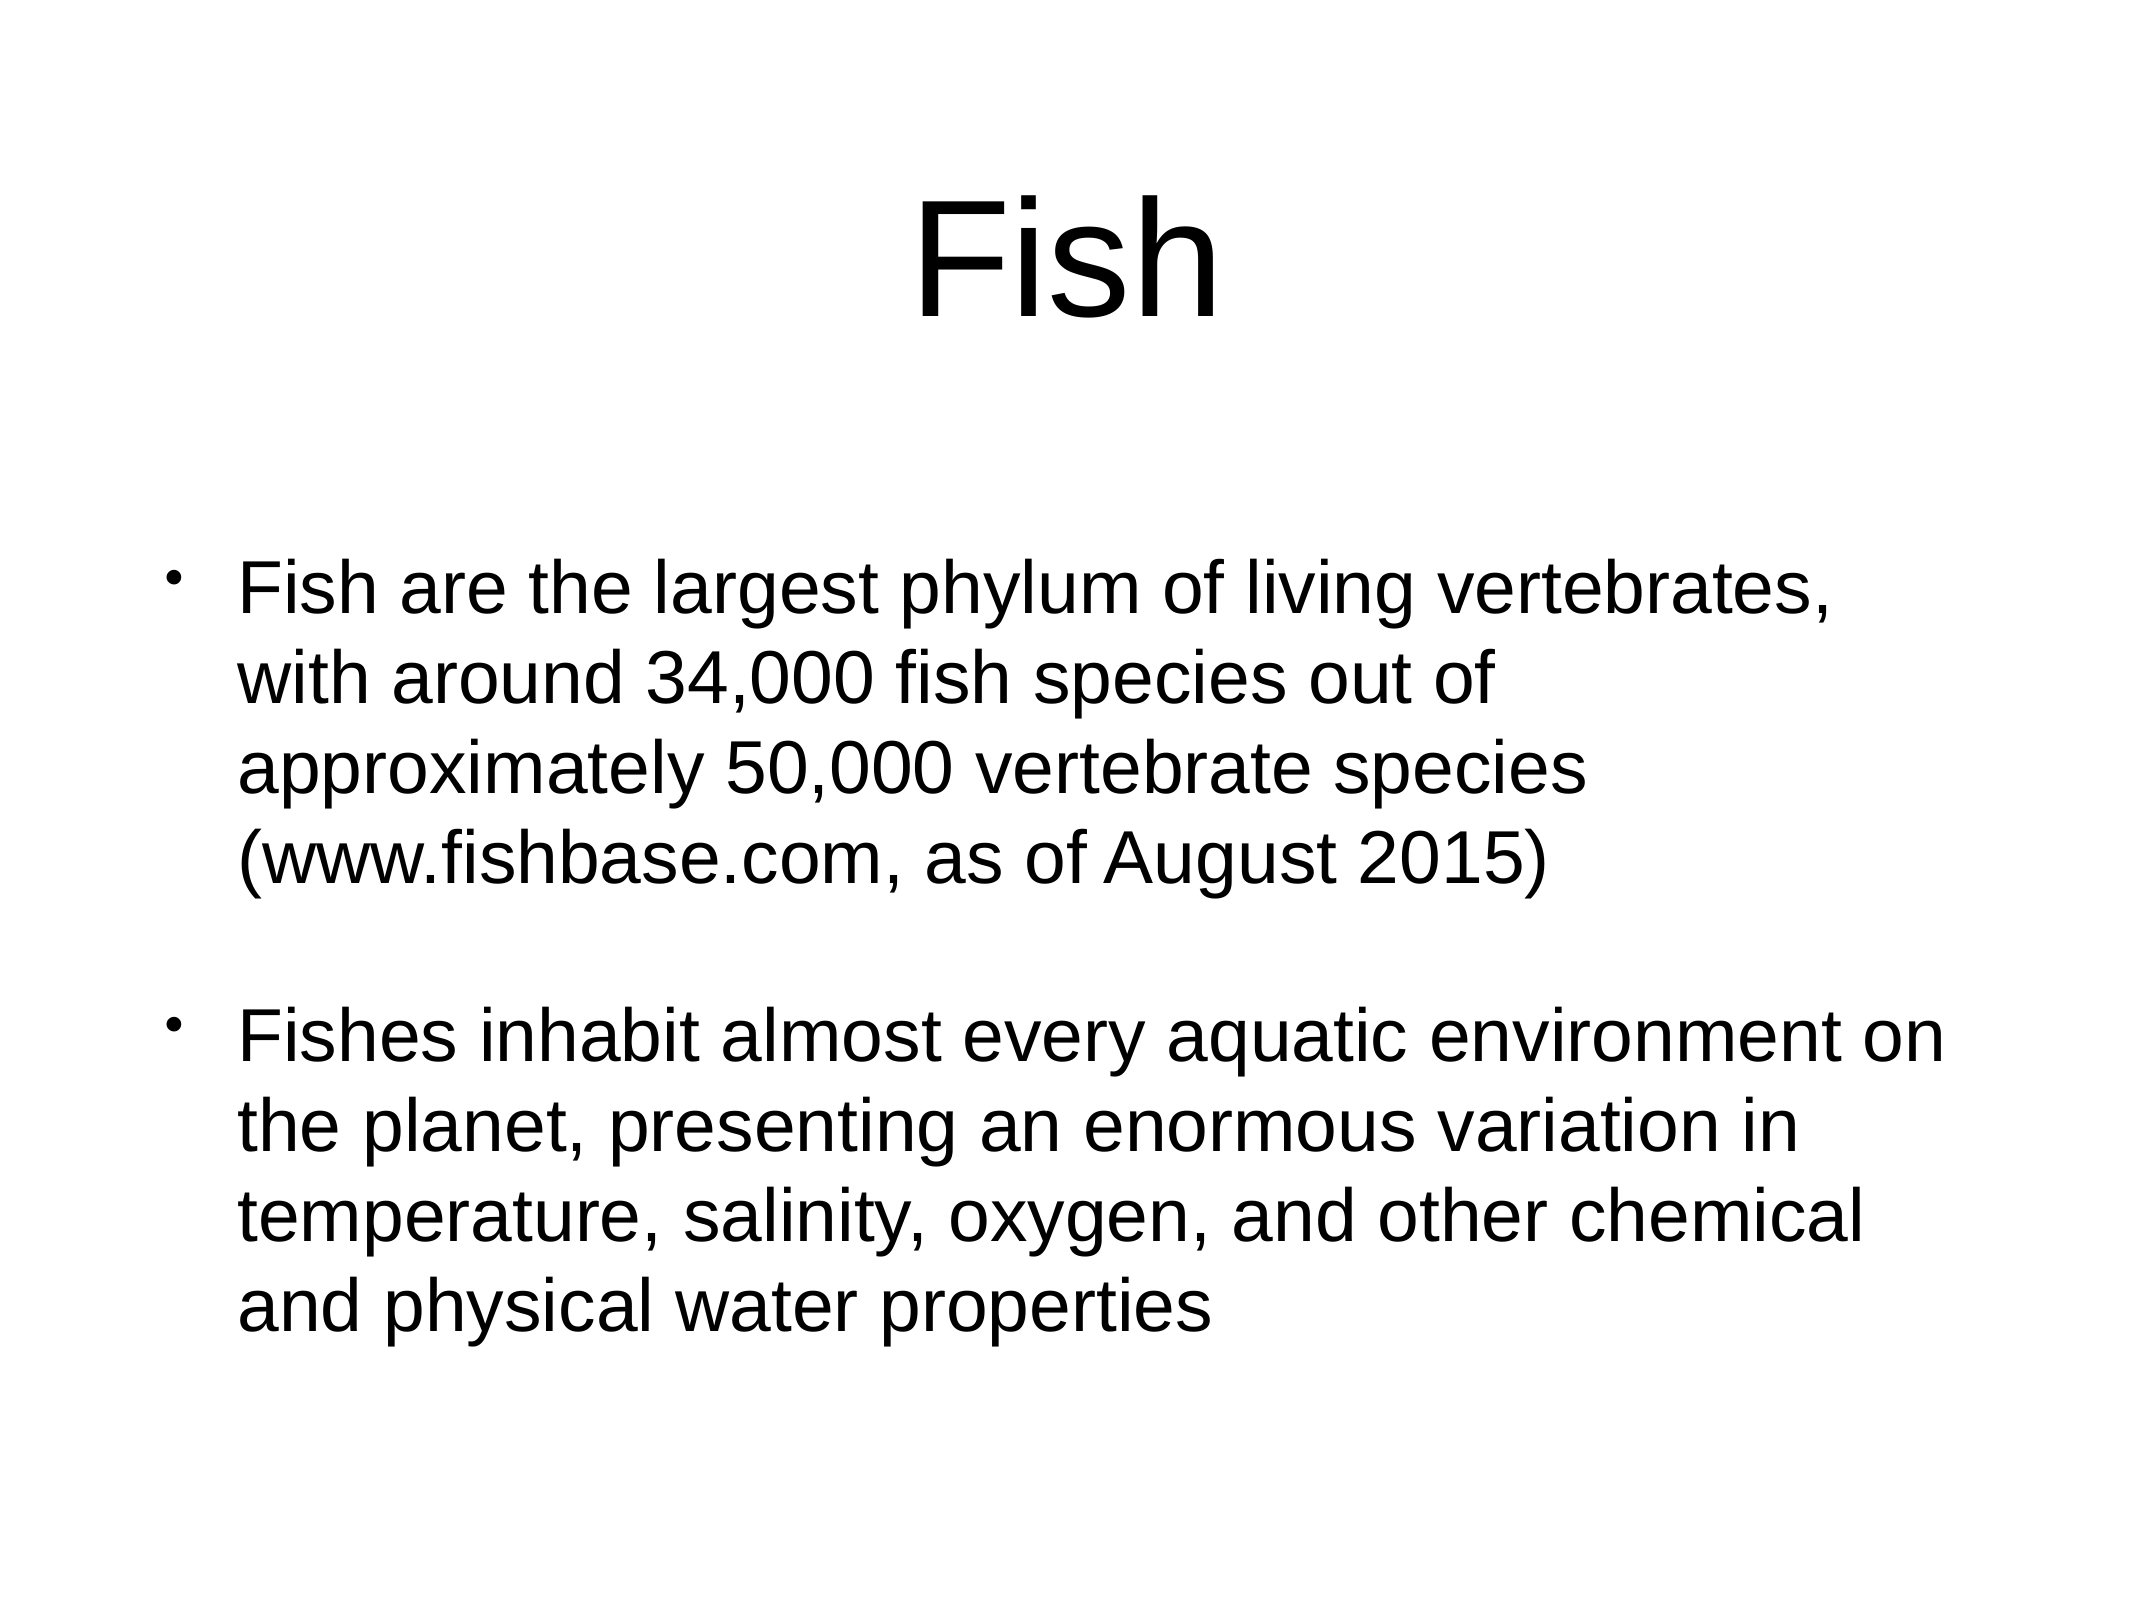

# Fish
Fish are the largest phylum of living vertebrates, with around 34,000 fish species out of approximately 50,000 vertebrate species (www.fishbase.com, as of August 2015)
Fishes inhabit almost every aquatic environment on the planet, presenting an enormous variation in temperature, salinity, oxygen, and other chemical and physical water properties